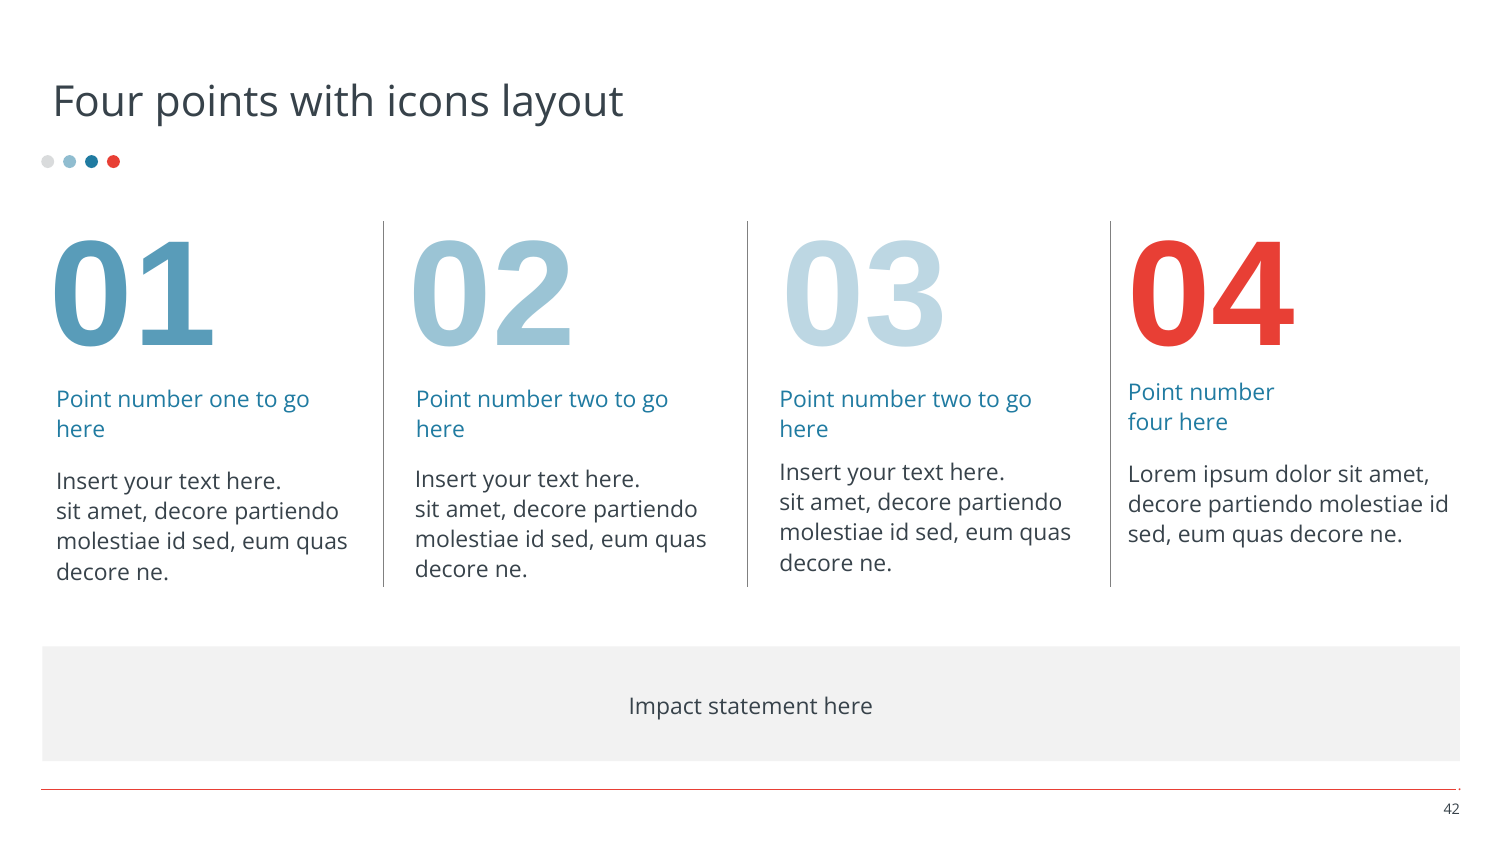

# Four points with icons layout
01
02
03
04
Point number one to go here
Point number two to go here
Point number two to go here
Point number
four here
Insert your text here.
sit amet, decore partiendo molestiae id sed, eum quas decore ne.
Insert your text here.
sit amet, decore partiendo molestiae id sed, eum quas decore ne.
Insert your text here.
sit amet, decore partiendo molestiae id sed, eum quas decore ne.
Lorem ipsum dolor sit amet, decore partiendo molestiae id sed, eum quas decore ne.
Impact statement here